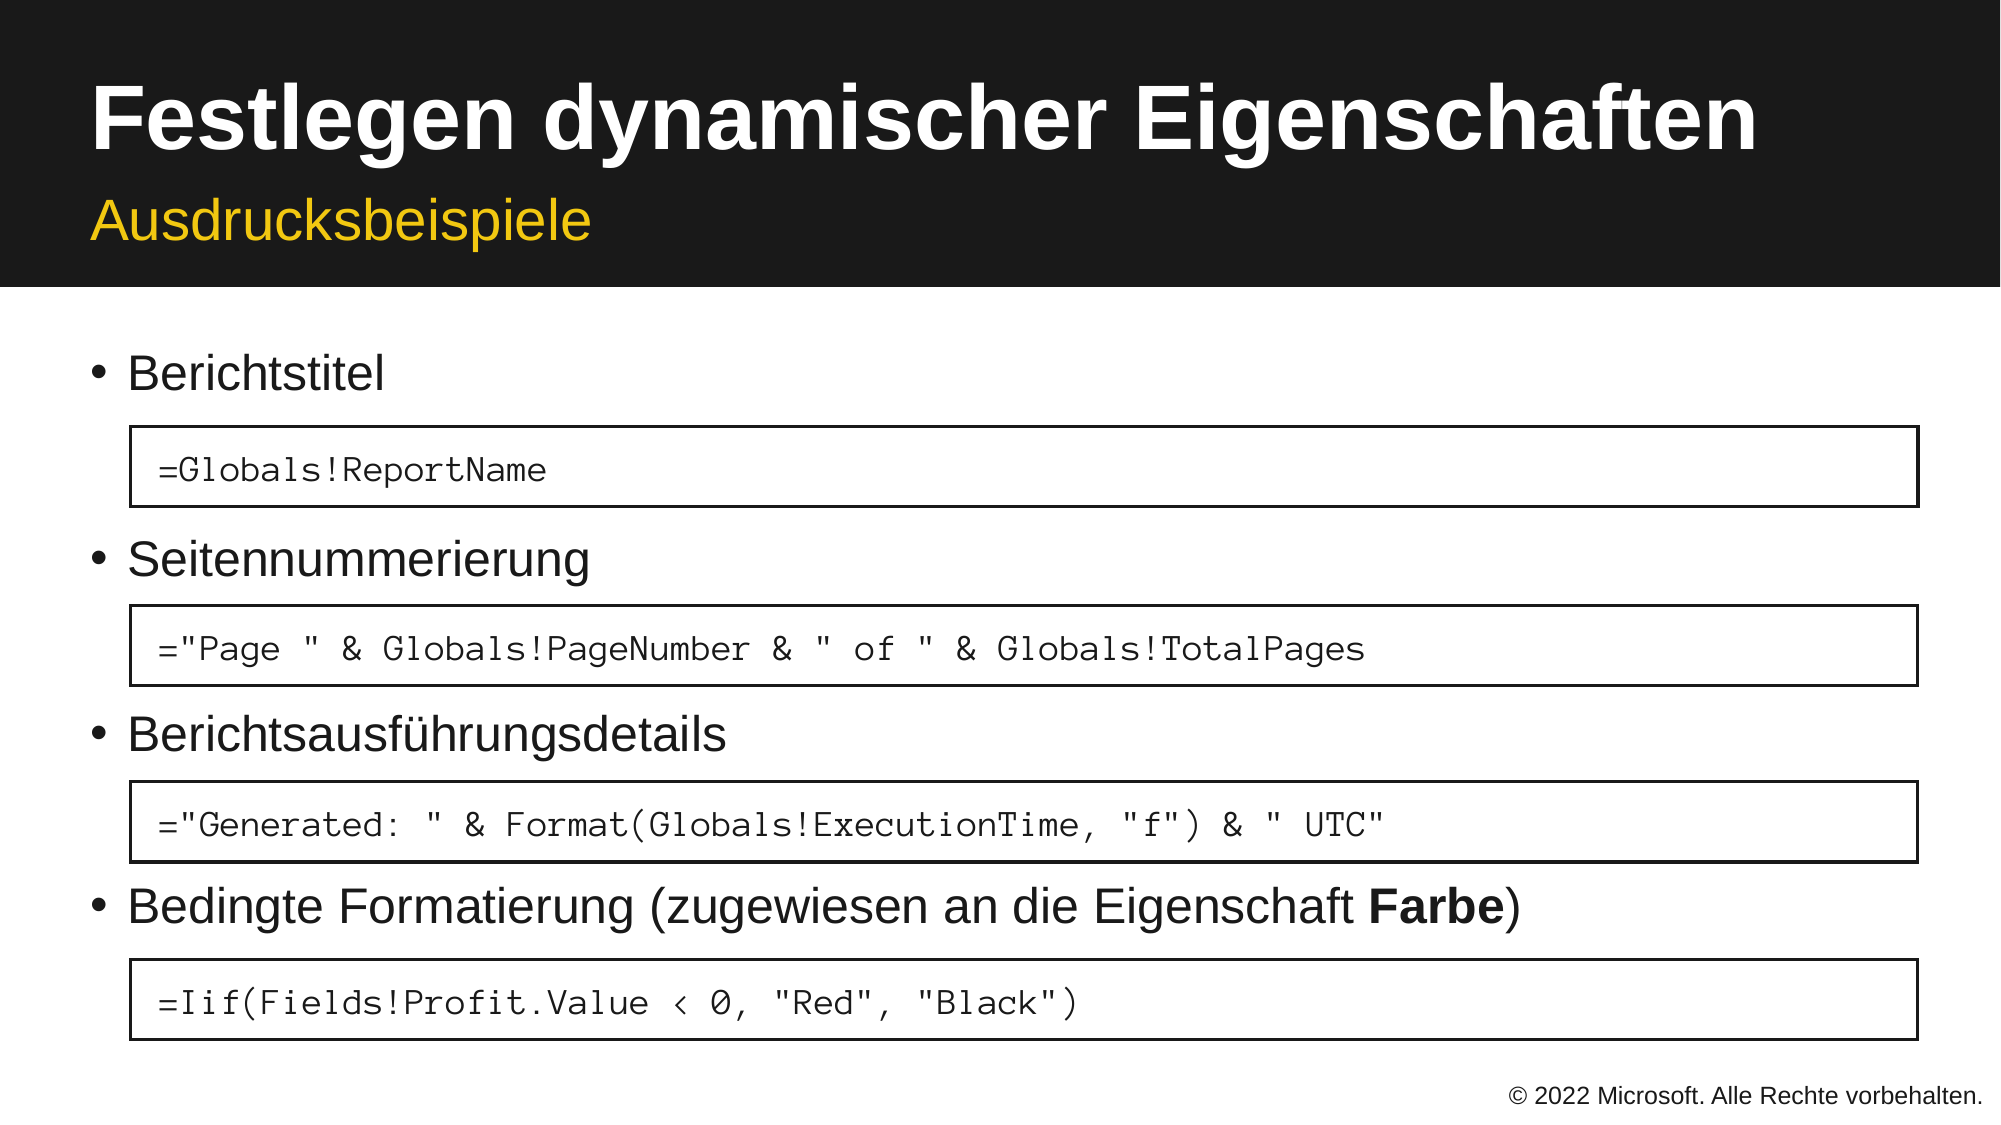

# Festlegen dynamischer Eigenschaften
Ausdrucksbeispiele
Berichtstitel

=Globals!ReportName
Seitennummerierung
="Page " & Globals!PageNumber & " of " & Globals!TotalPages
Berichtsausführungsdetails
="Generated: " & Format(Globals!ExecutionTime, "f") & " UTC"
Bedingte Formatierung (zugewiesen an die Eigenschaft Farbe)
=Iif(Fields!Profit.Value < 0, "Red", "Black")
© 2022 Microsoft. Alle Rechte vorbehalten.